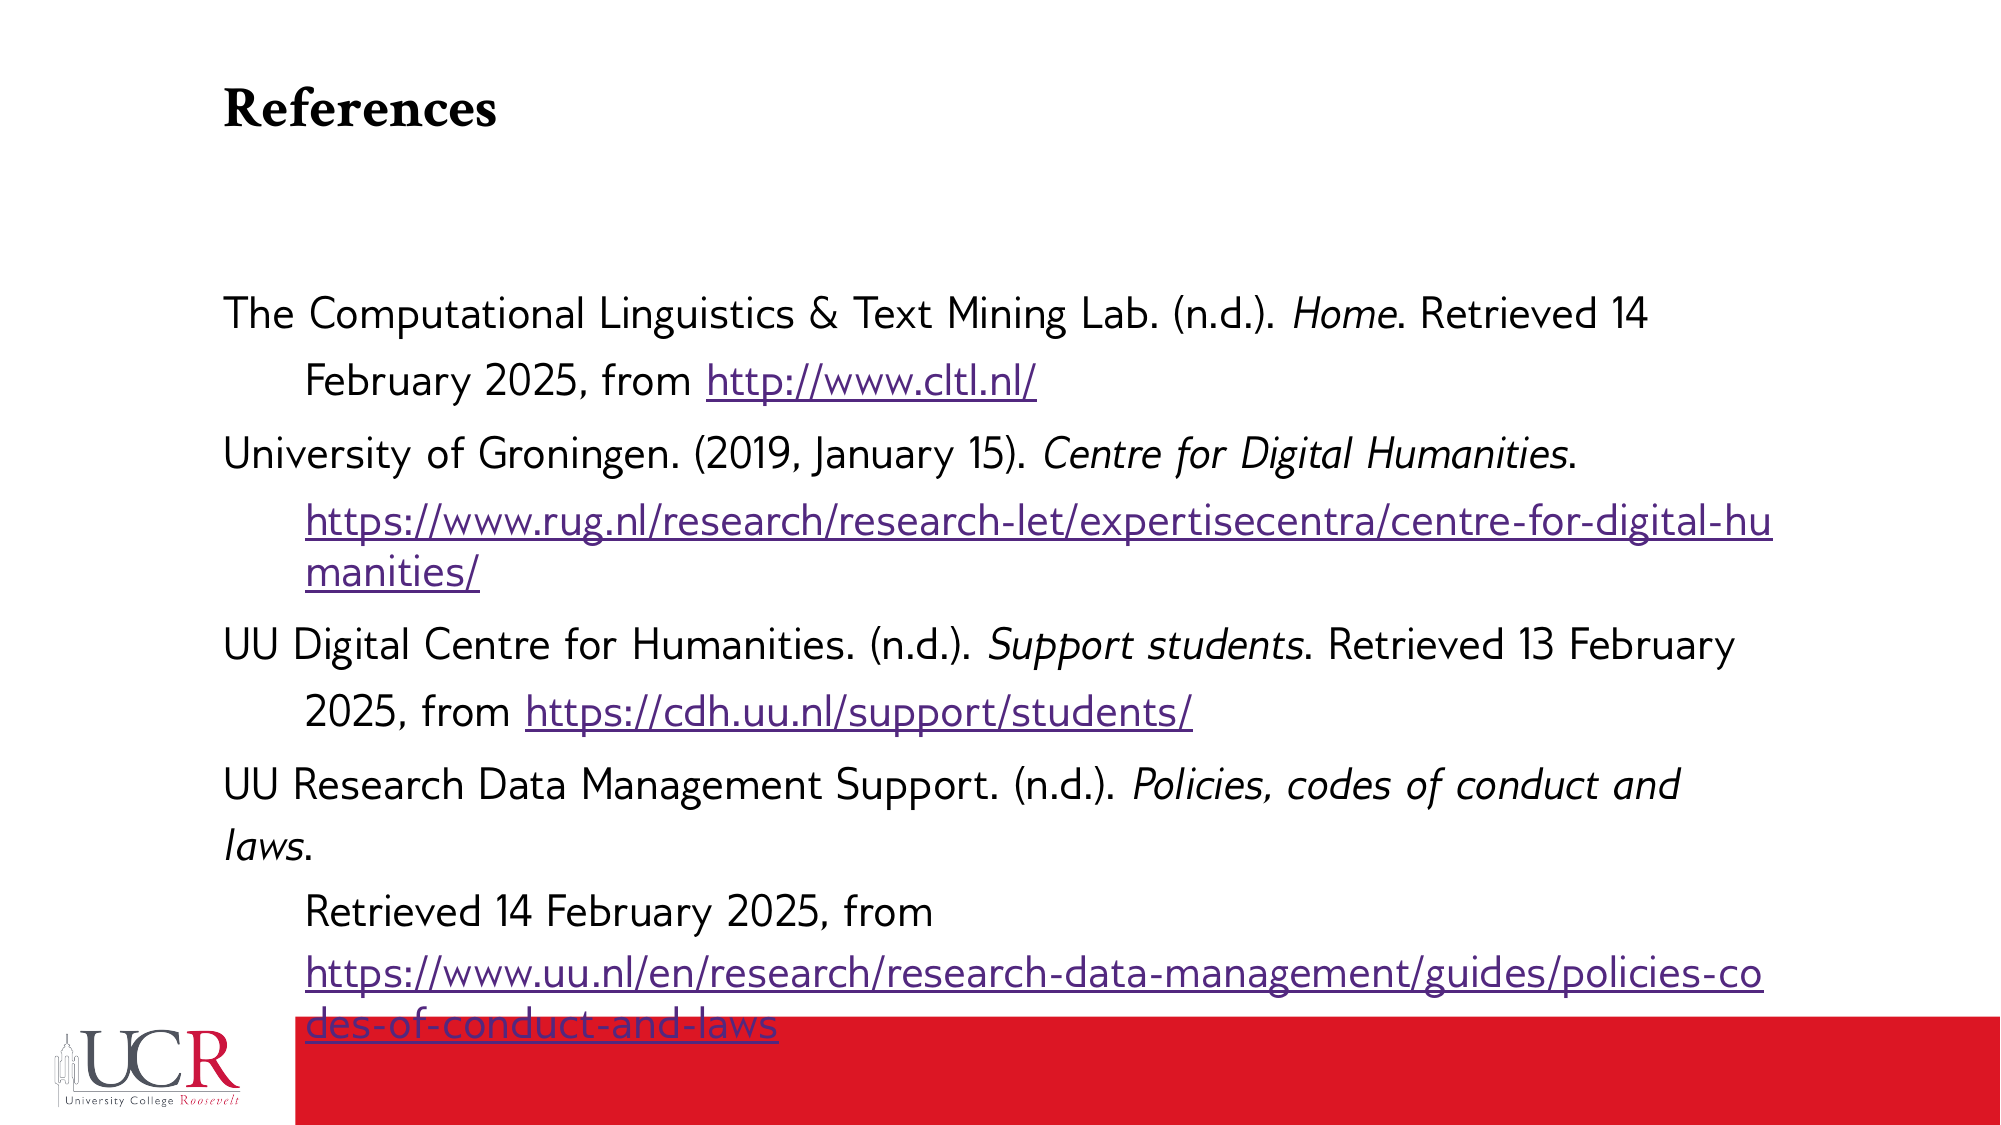

# References
The Computational Linguistics & Text Mining Lab. (n.d.). Home. Retrieved 14
February 2025, from http://www.cltl.nl/
University of Groningen. (2019, January 15). Centre for Digital Humanities.
https://www.rug.nl/research/research-let/expertisecentra/centre-for-digital-humanities/
UU Digital Centre for Humanities. (n.d.). Support students. Retrieved 13 February
2025, from https://cdh.uu.nl/support/students/
UU Research Data Management Support. (n.d.). Policies, codes of conduct and laws.
Retrieved 14 February 2025, from https://www.uu.nl/en/research/research-data-management/guides/policies-codes-of-conduct-and-laws